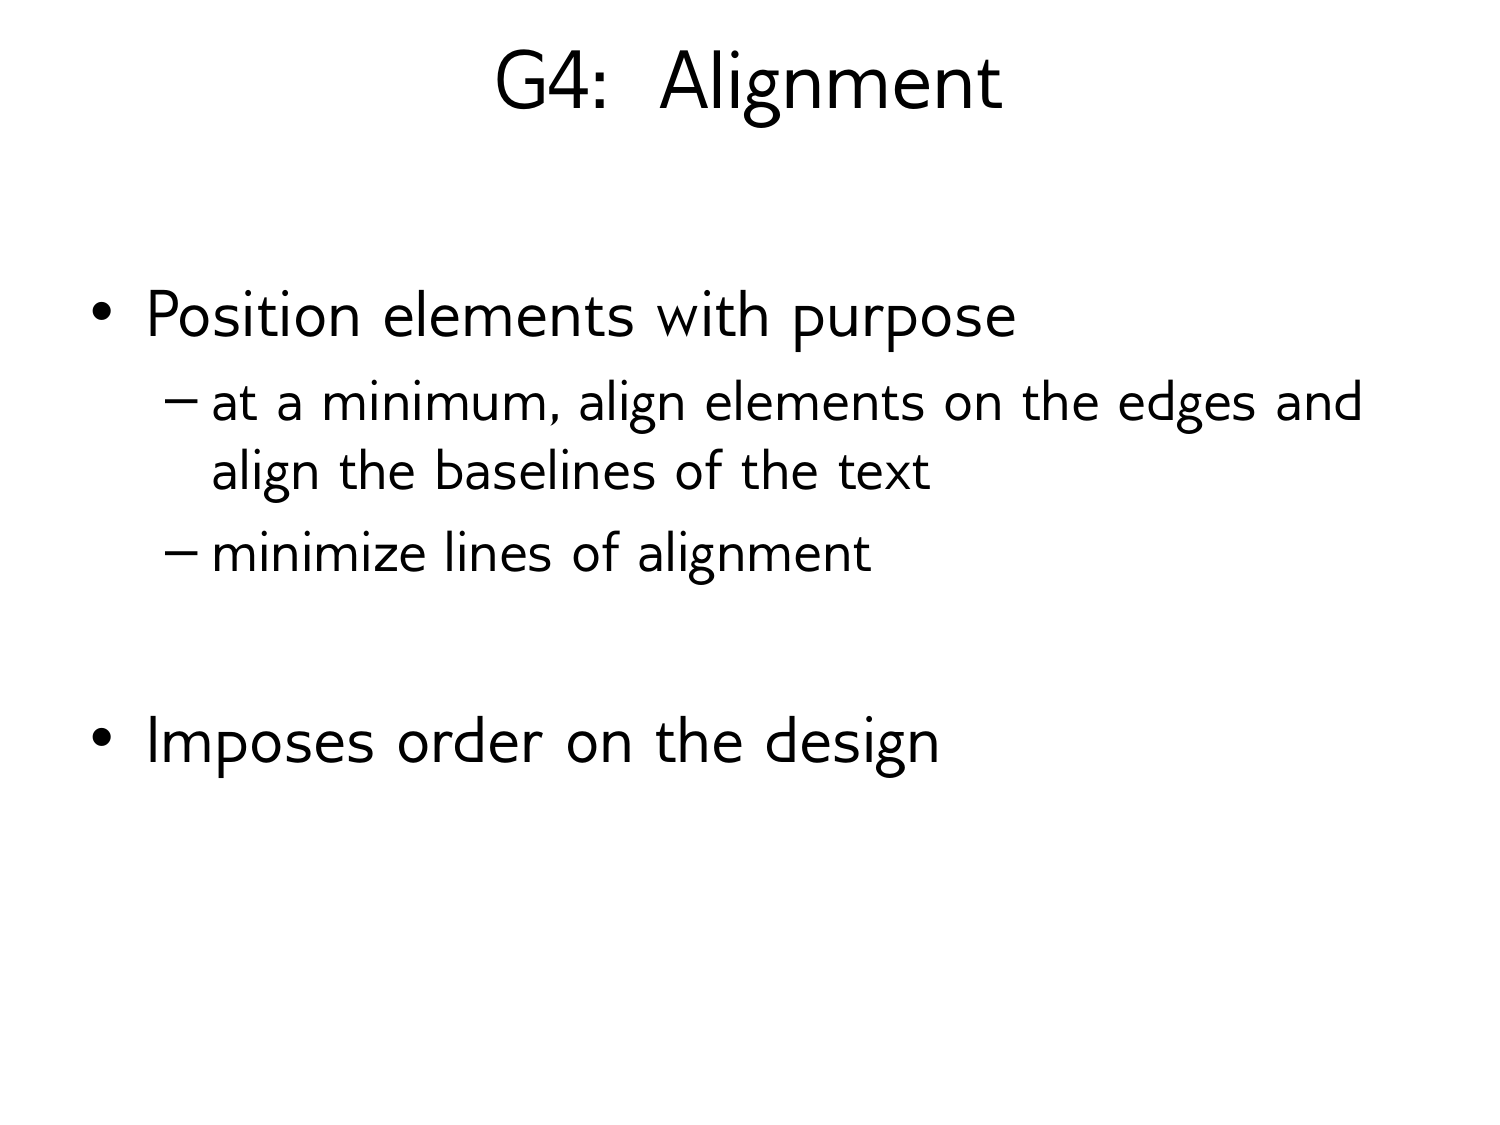

# G4:  Alignment
Position elements with purpose
at a minimum, align elements on the edges and align the baselines of the text
minimize lines of alignment

Imposes order on the design